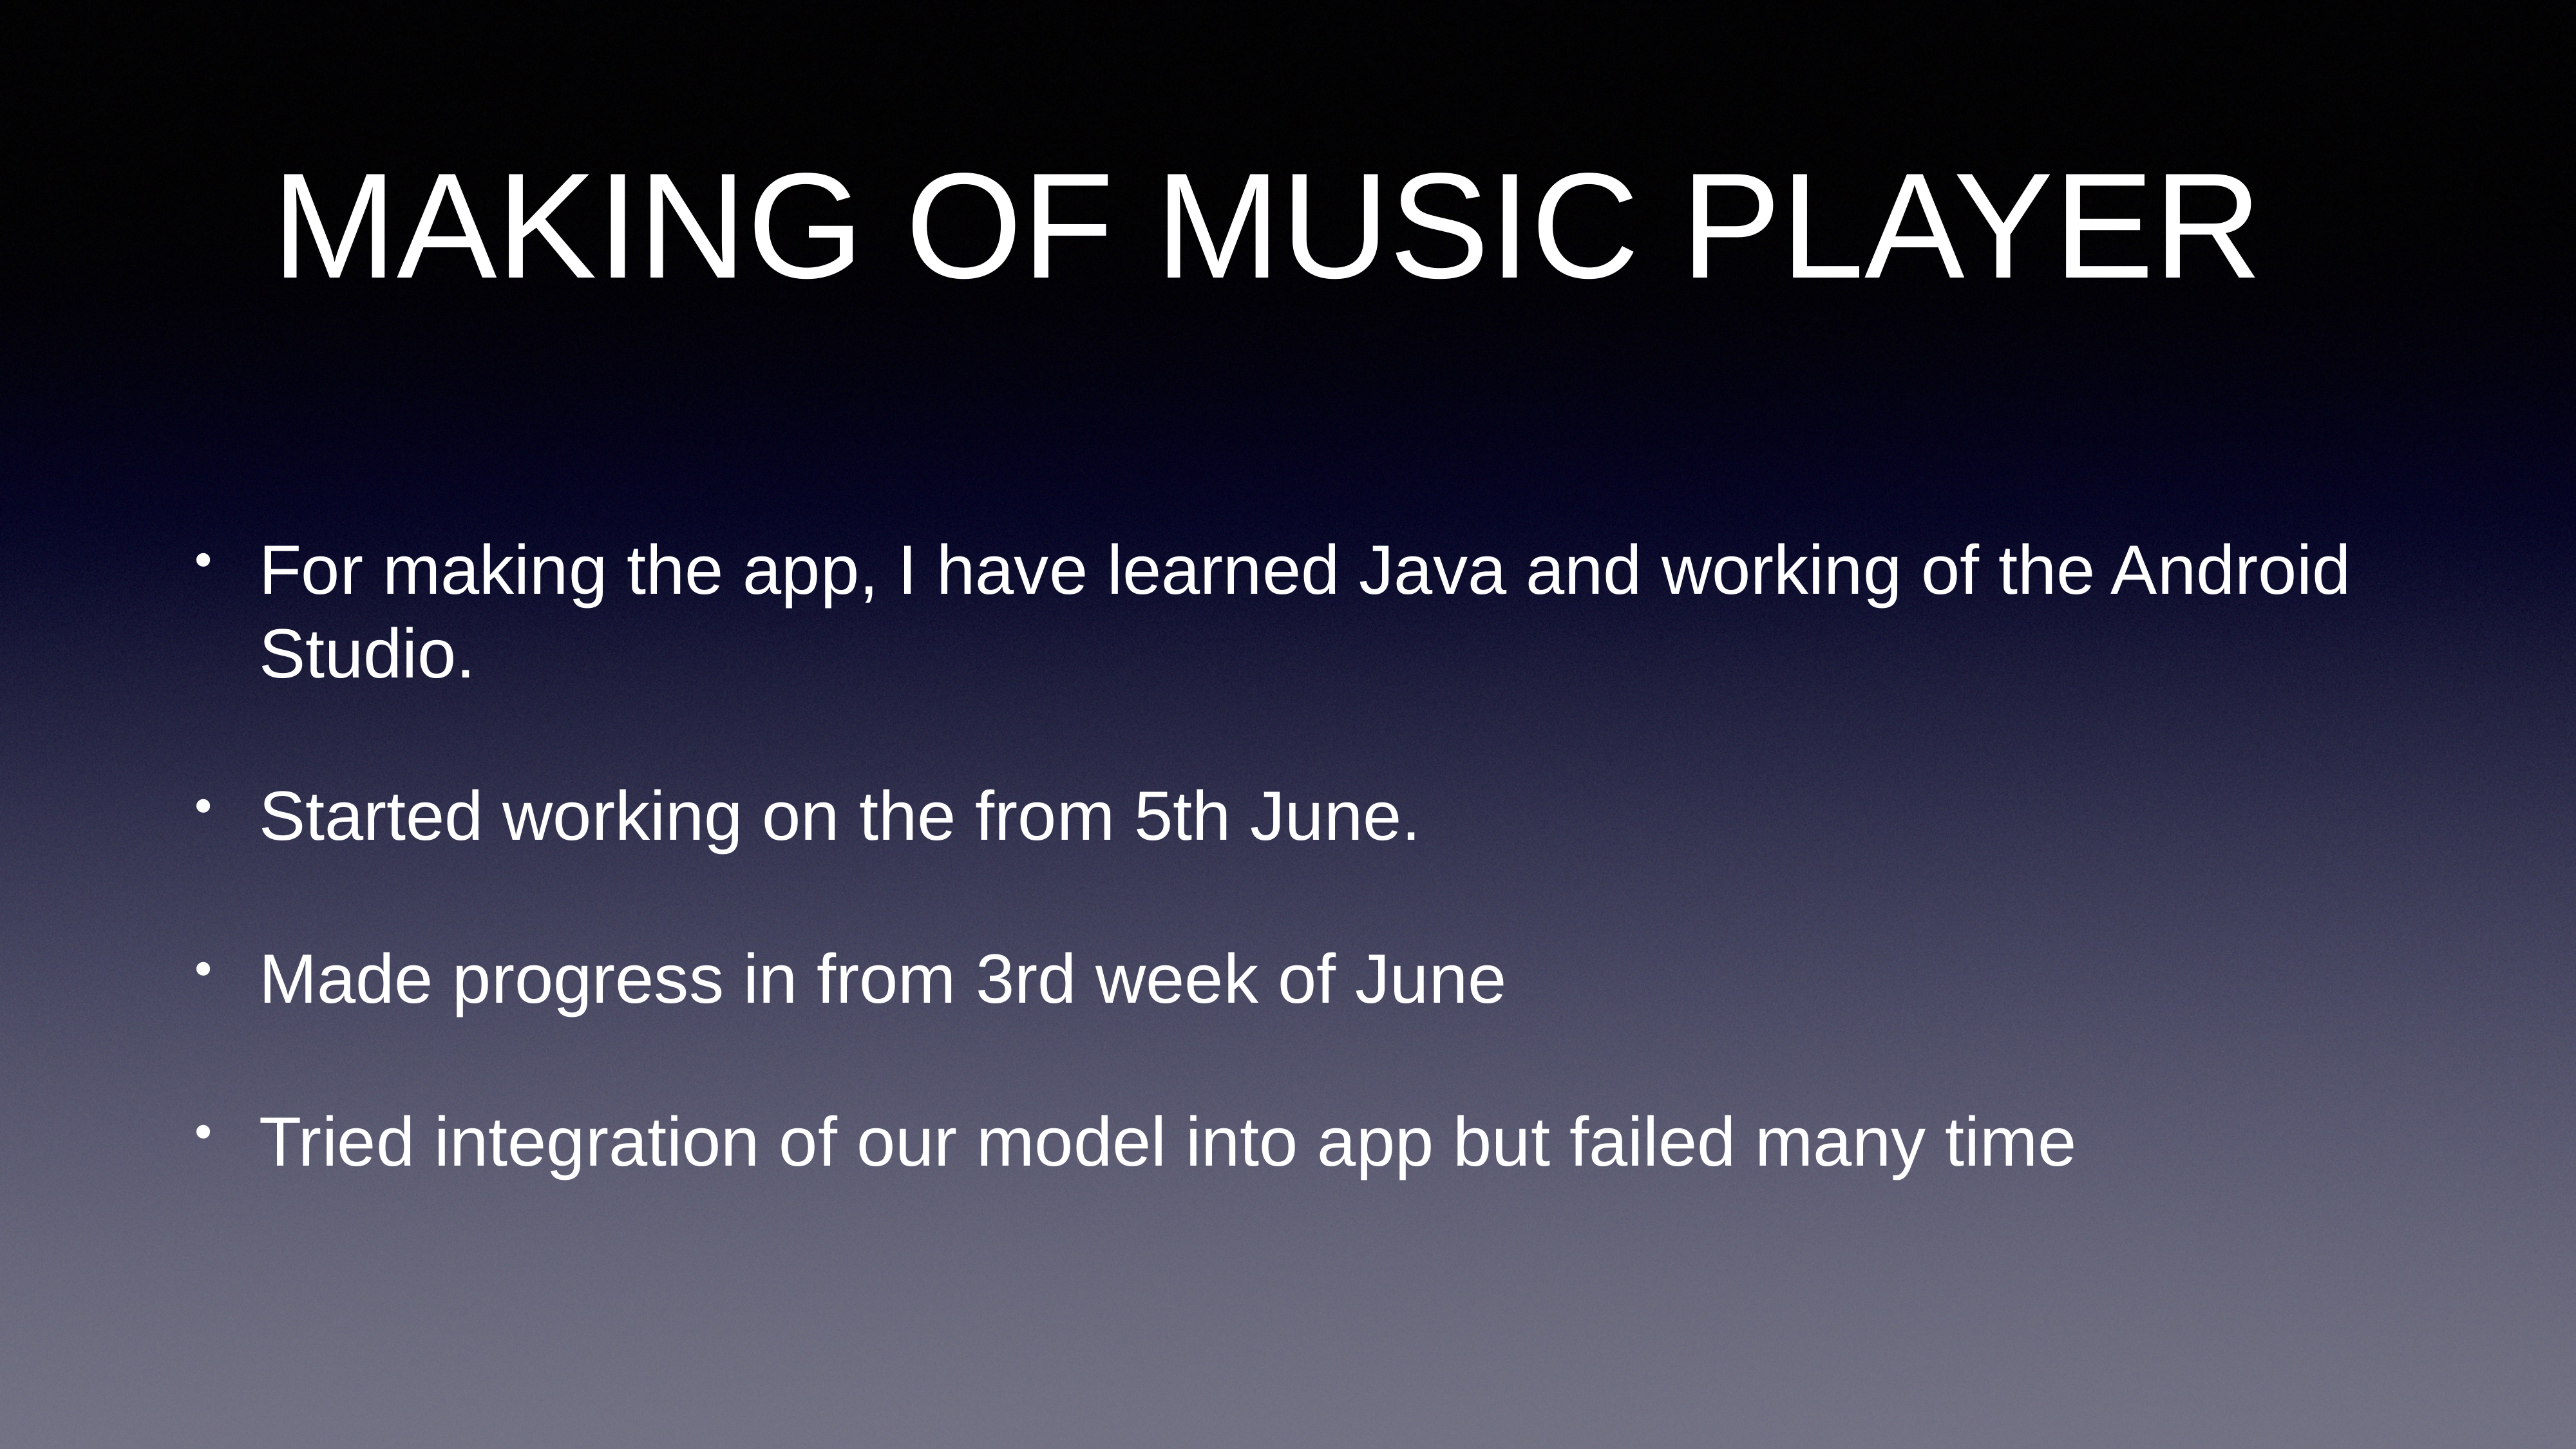

# MAKING OF MUSIC PLAYER
For making the app, I have learned Java and working of the Android Studio.
Started working on the from 5th June.
Made progress in from 3rd week of June
Tried integration of our model into app but failed many time
8